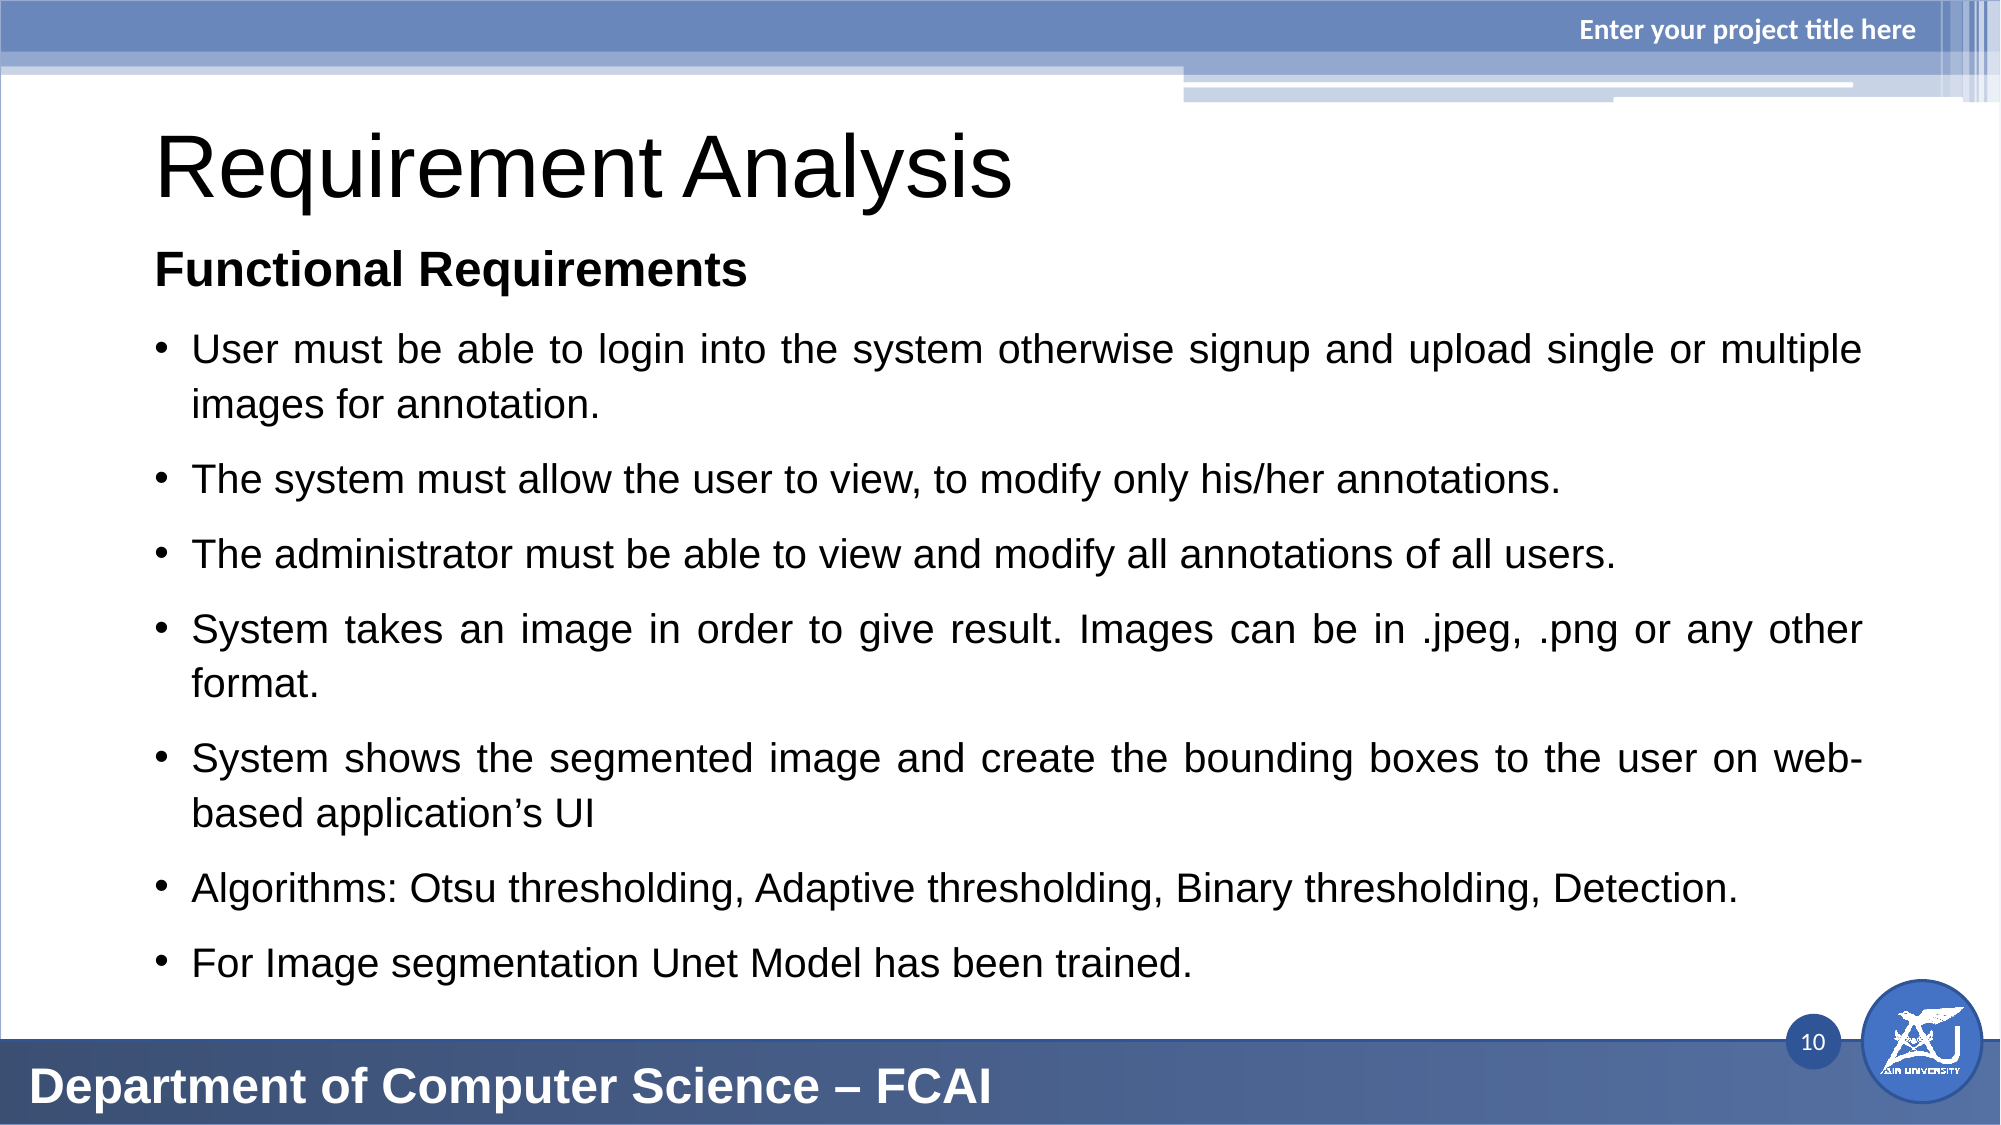

Enter your project title here
# Requirement Analysis
Functional Requirements
User must be able to login into the system otherwise signup and upload single or multiple images for annotation.
The system must allow the user to view, to modify only his/her annotations.
The administrator must be able to view and modify all annotations of all users.
System takes an image in order to give result. Images can be in .jpeg, .png or any other format.
System shows the segmented image and create the bounding boxes to the user on web-based application’s UI
Algorithms: Otsu thresholding, Adaptive thresholding, Binary thresholding, Detection.
For Image segmentation Unet Model has been trained.

10